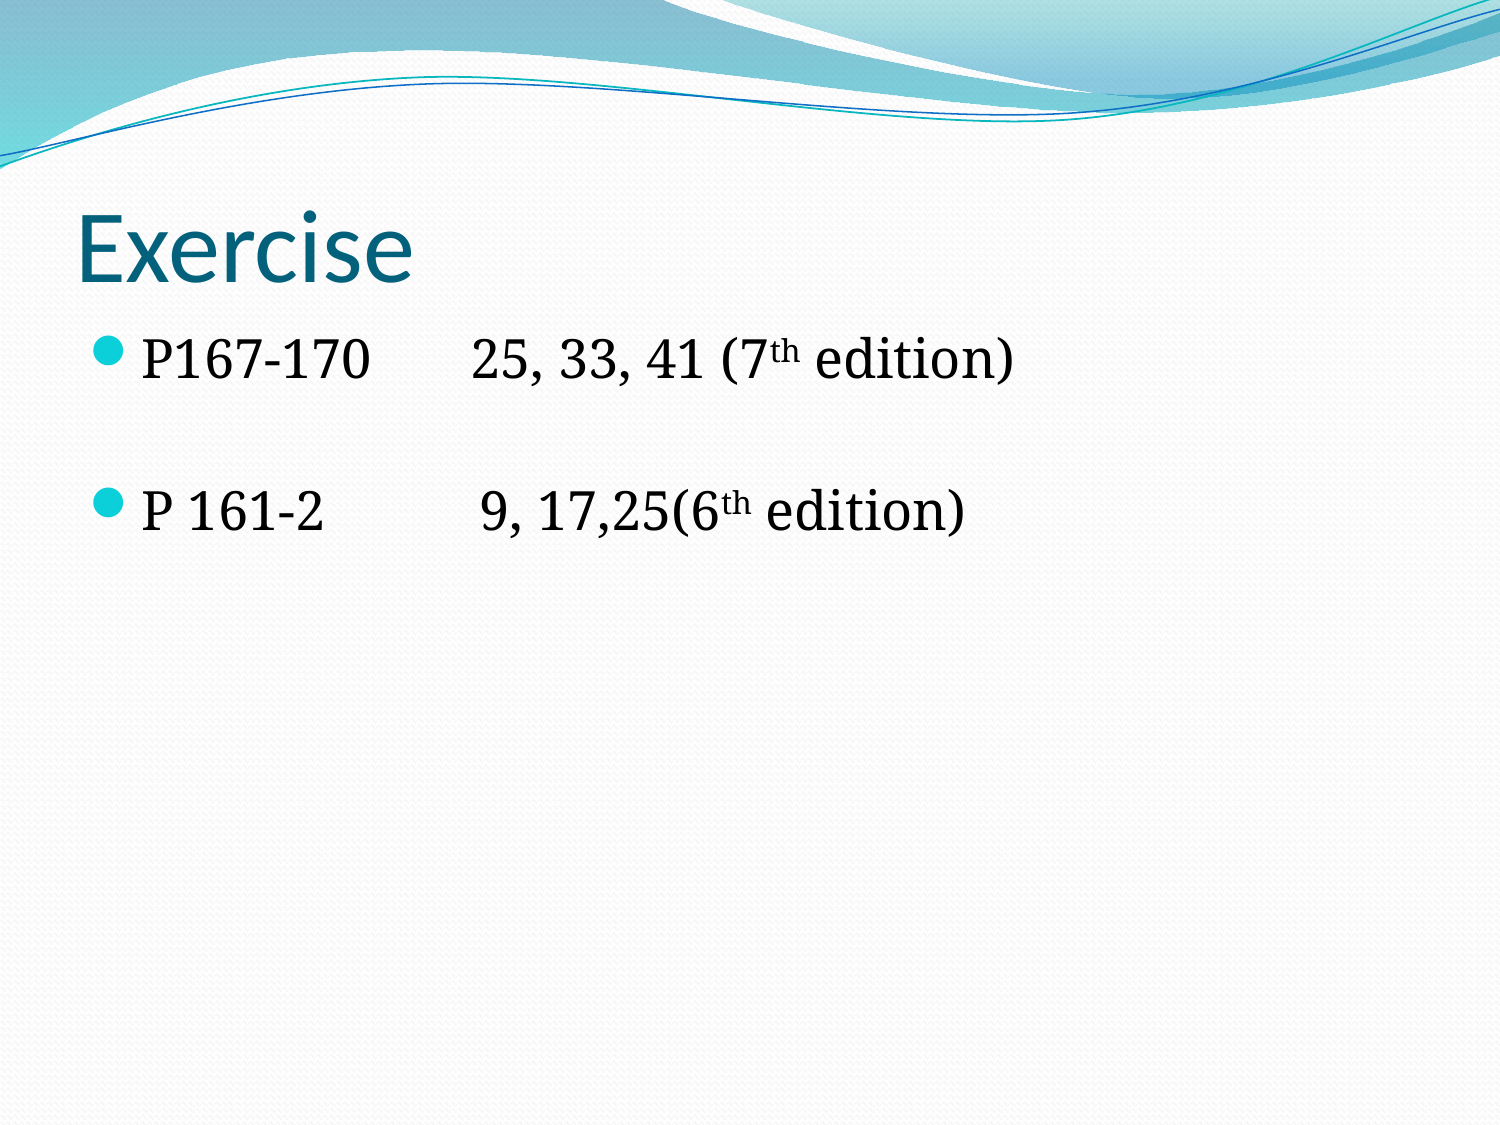

# Exercise
P167-170       25, 33, 41 (7th edition)

P 161-2           9, 17,25(6th edition)